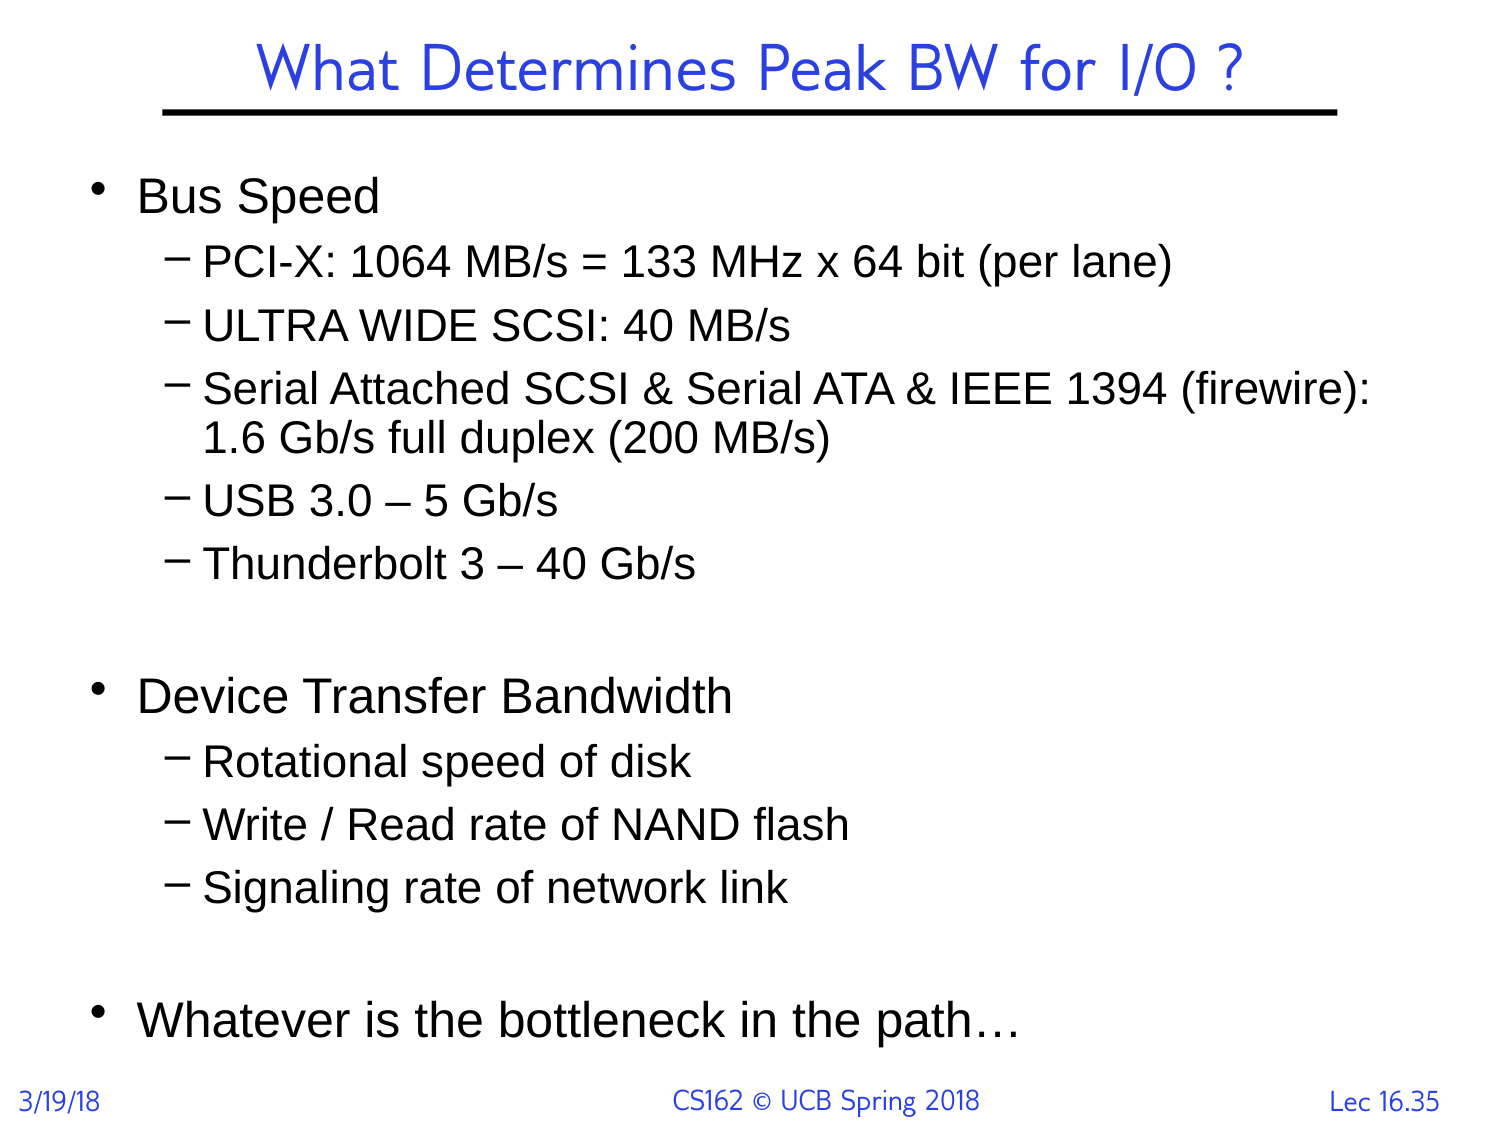

# What Determines Peak BW for I/O ?
Bus Speed
PCI-X: 1064 MB/s = 133 MHz x 64 bit (per lane)
ULTRA WIDE SCSI: 40 MB/s
Serial Attached SCSI & Serial ATA & IEEE 1394 (firewire): 1.6 Gb/s full duplex (200 MB/s)
USB 3.0 – 5 Gb/s
Thunderbolt 3 – 40 Gb/s

Device Transfer Bandwidth
Rotational speed of disk
Write / Read rate of NAND flash
Signaling rate of network link

Whatever is the bottleneck in the path…